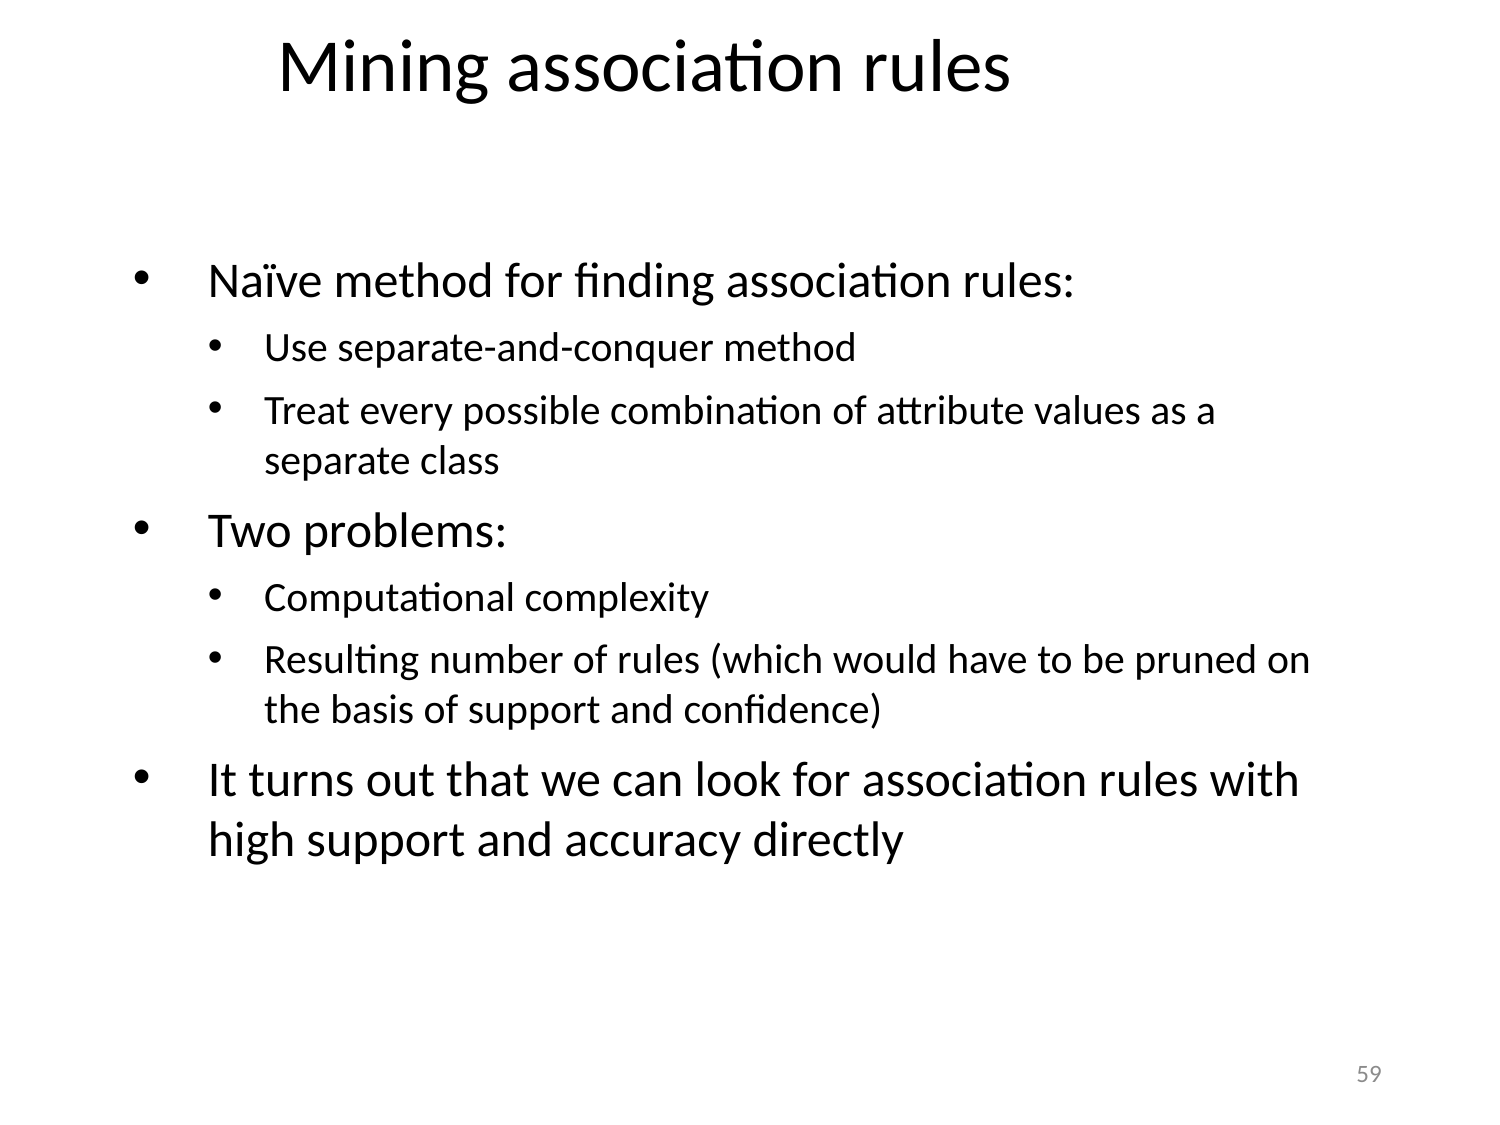

Mining association rules
Naïve method for finding association rules:
Use separate-and-conquer method
Treat every possible combination of attribute values as a separate class
Two problems:
Computational complexity
Resulting number of rules (which would have to be pruned on the basis of support and confidence)
It turns out that we can look for association rules with high support and accuracy directly
59